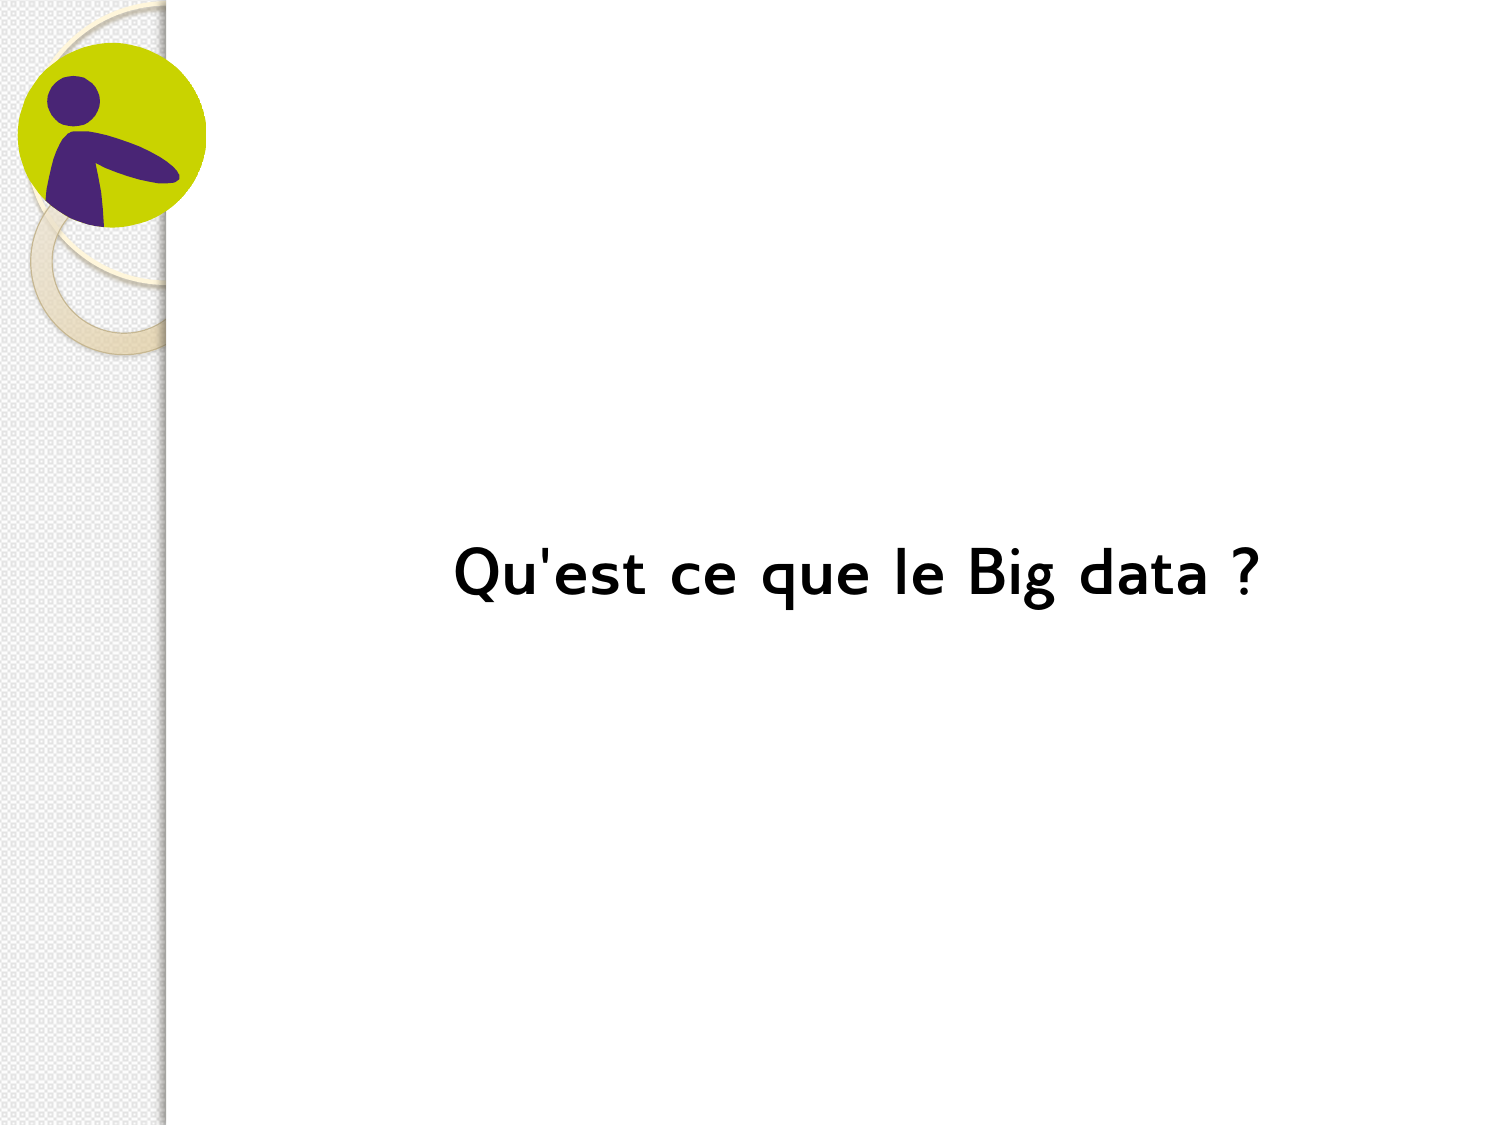

#

Qu'est ce que le Big data ?